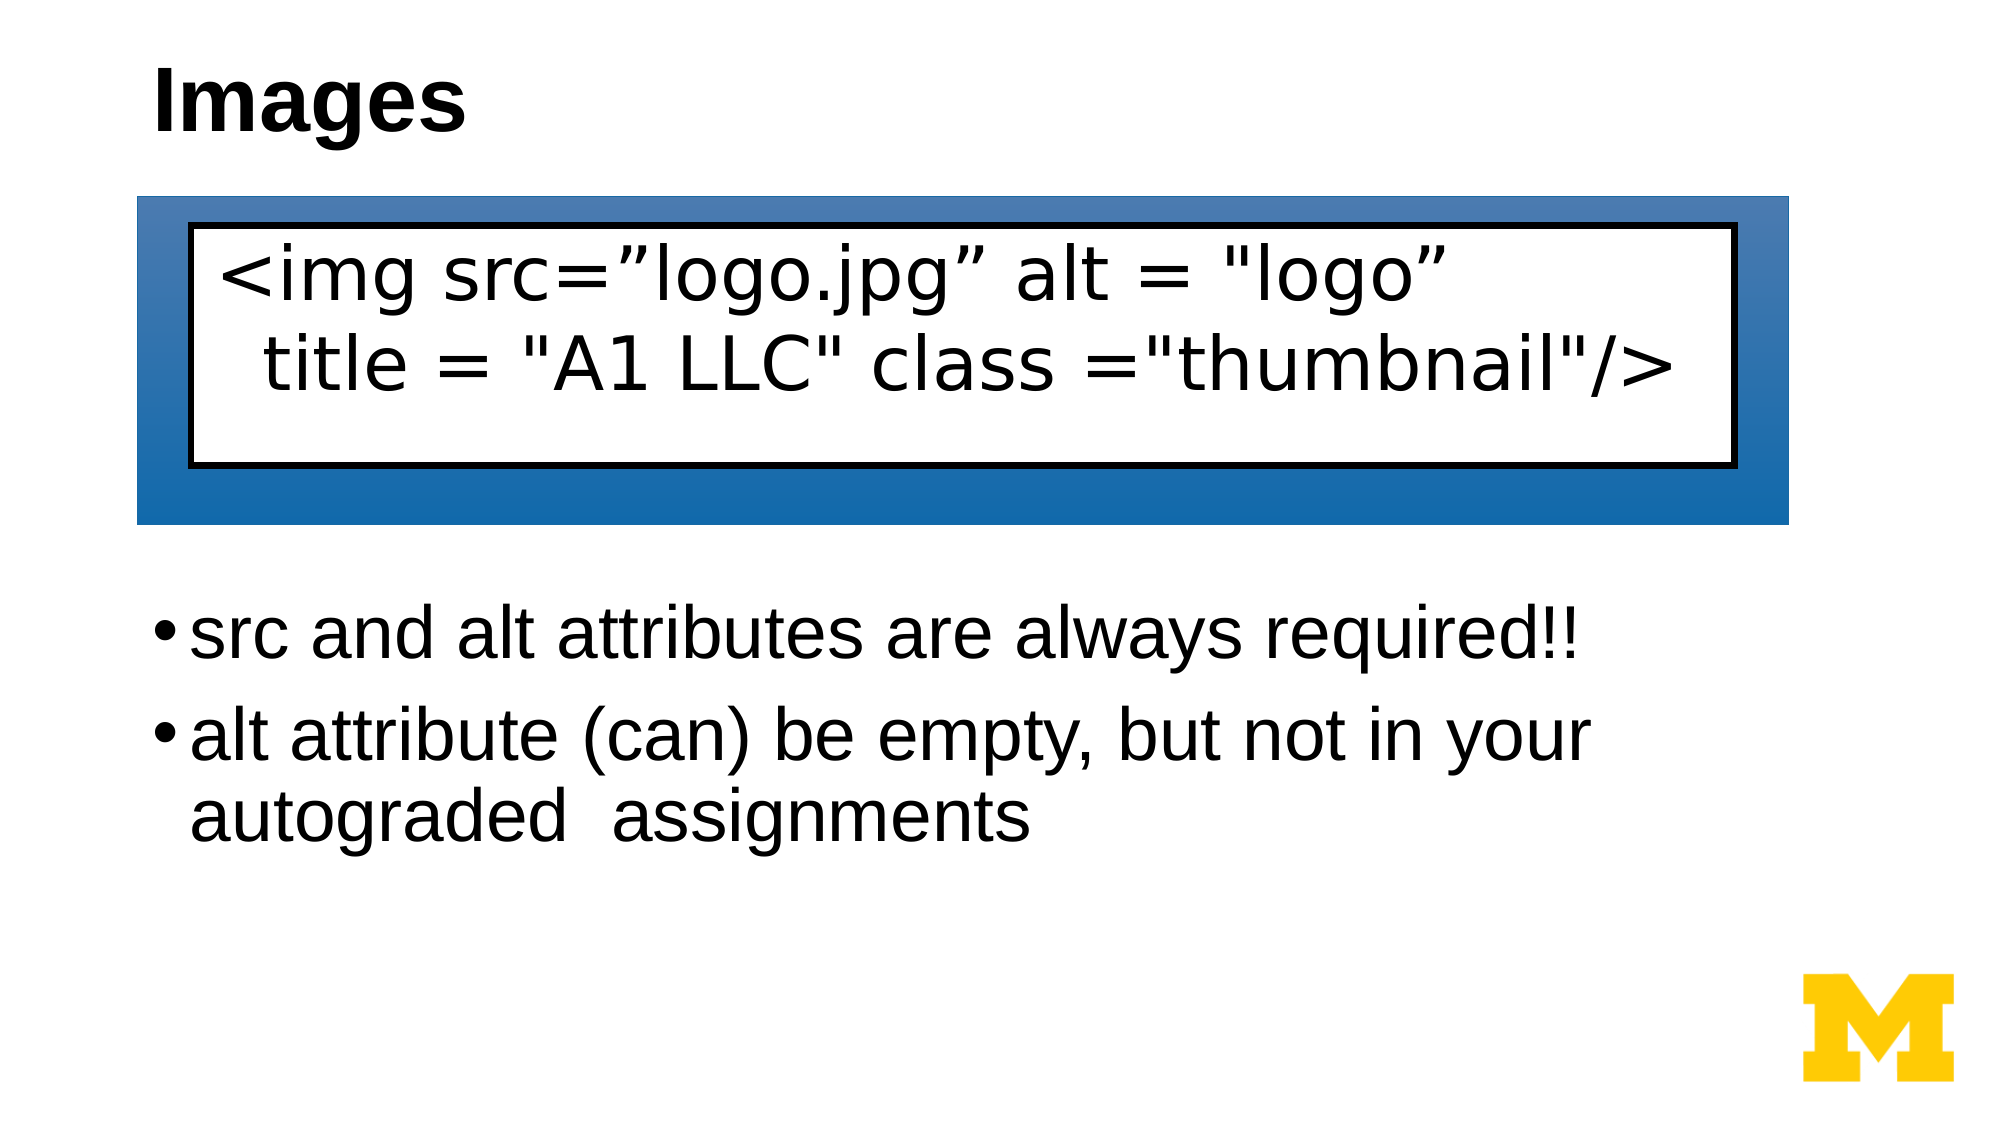

# Images

 <img src=”logo.jpg” alt = "logo”
   title = "A1 LLC" class ="thumbnail"/>

src and alt attributes are always required!!
alt attribute (can) be empty, but not in your autograded  assignments